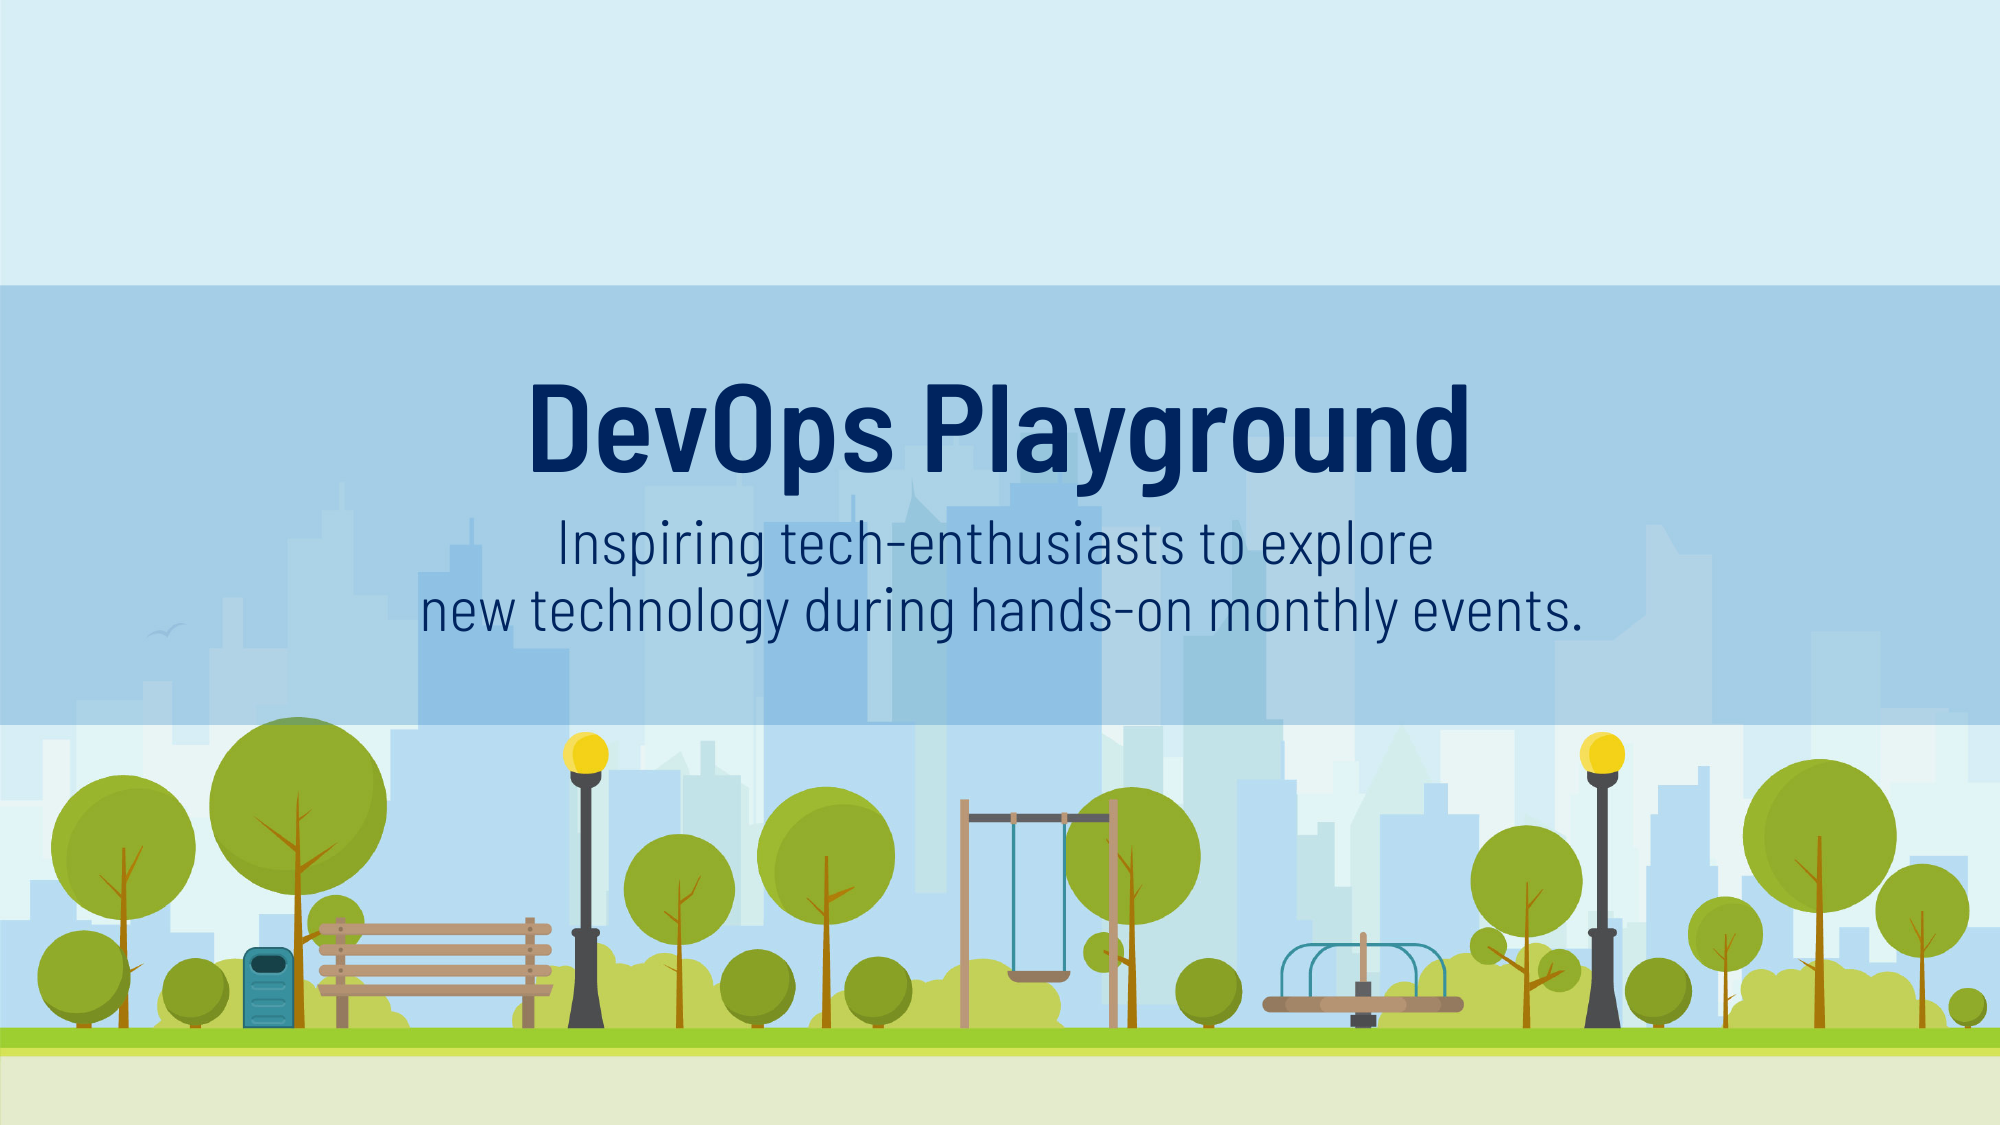

DevOps Playground
Inspiring tech-enthusiasts to explore
new technology during hands-on monthly events.